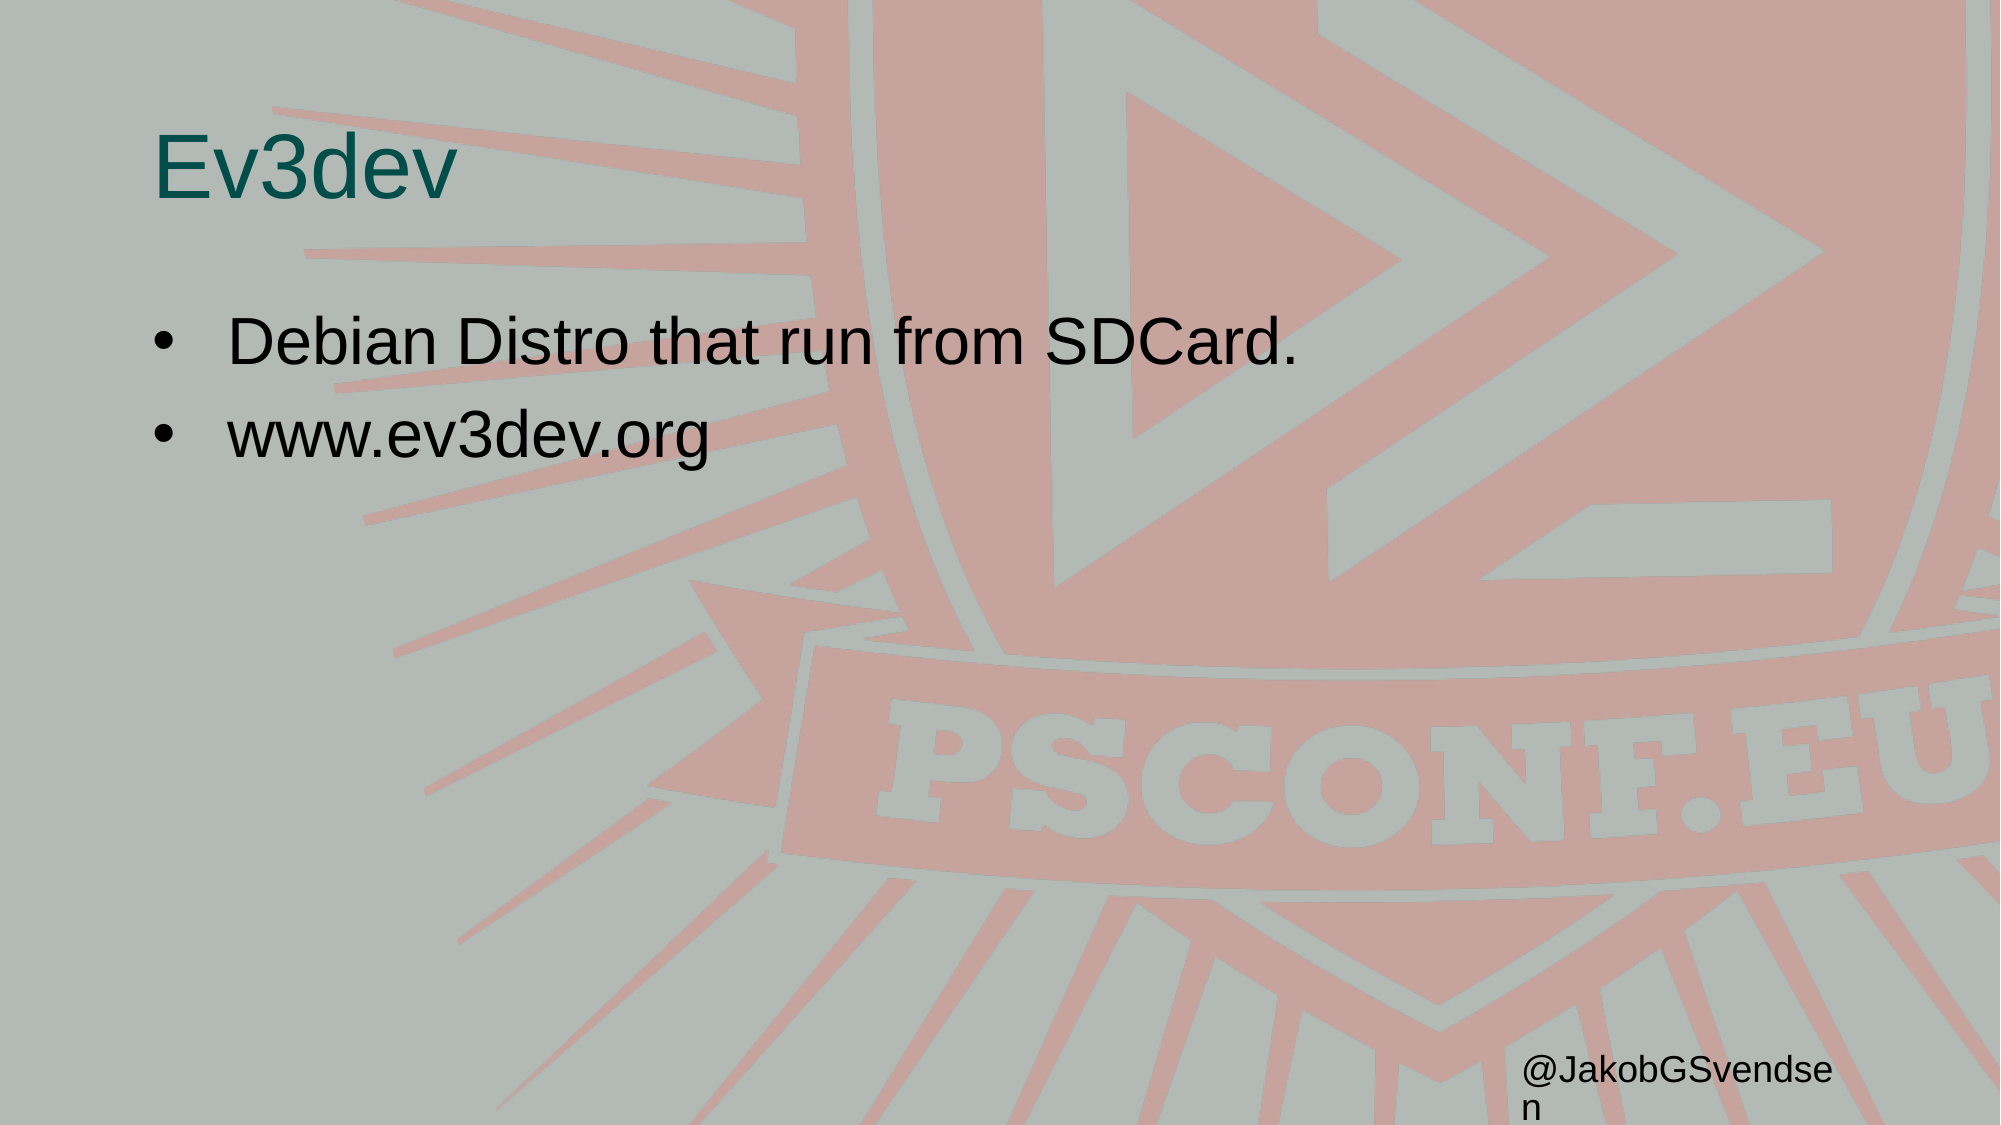

# Ev3dev
Debian Distro that run from SDCard.
www.ev3dev.org

@JakobGSvendsen